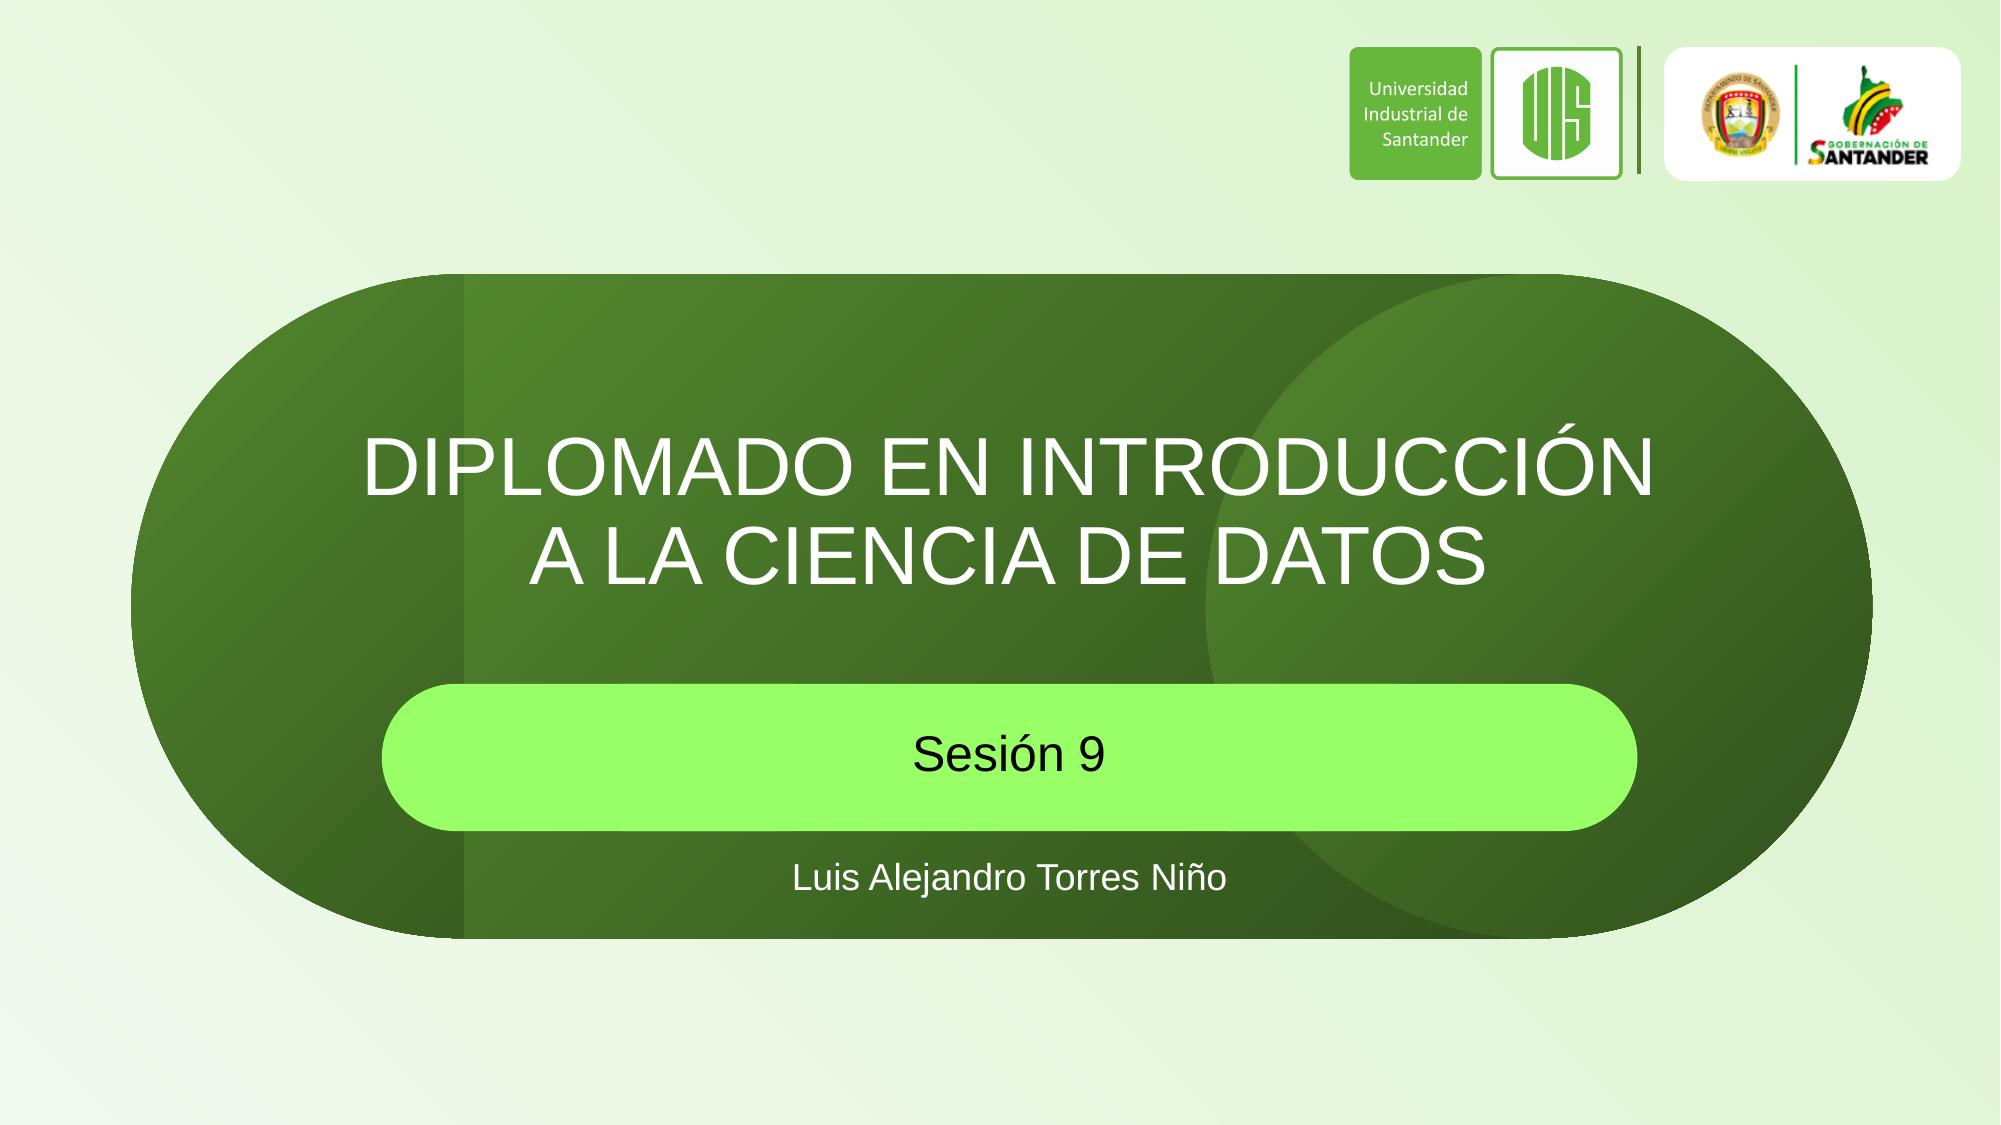

# DIPLOMADO EN INTRODUCCIÓN A LA CIENCIA DE DATOS
Sesión 9
Luis Alejandro Torres Niño